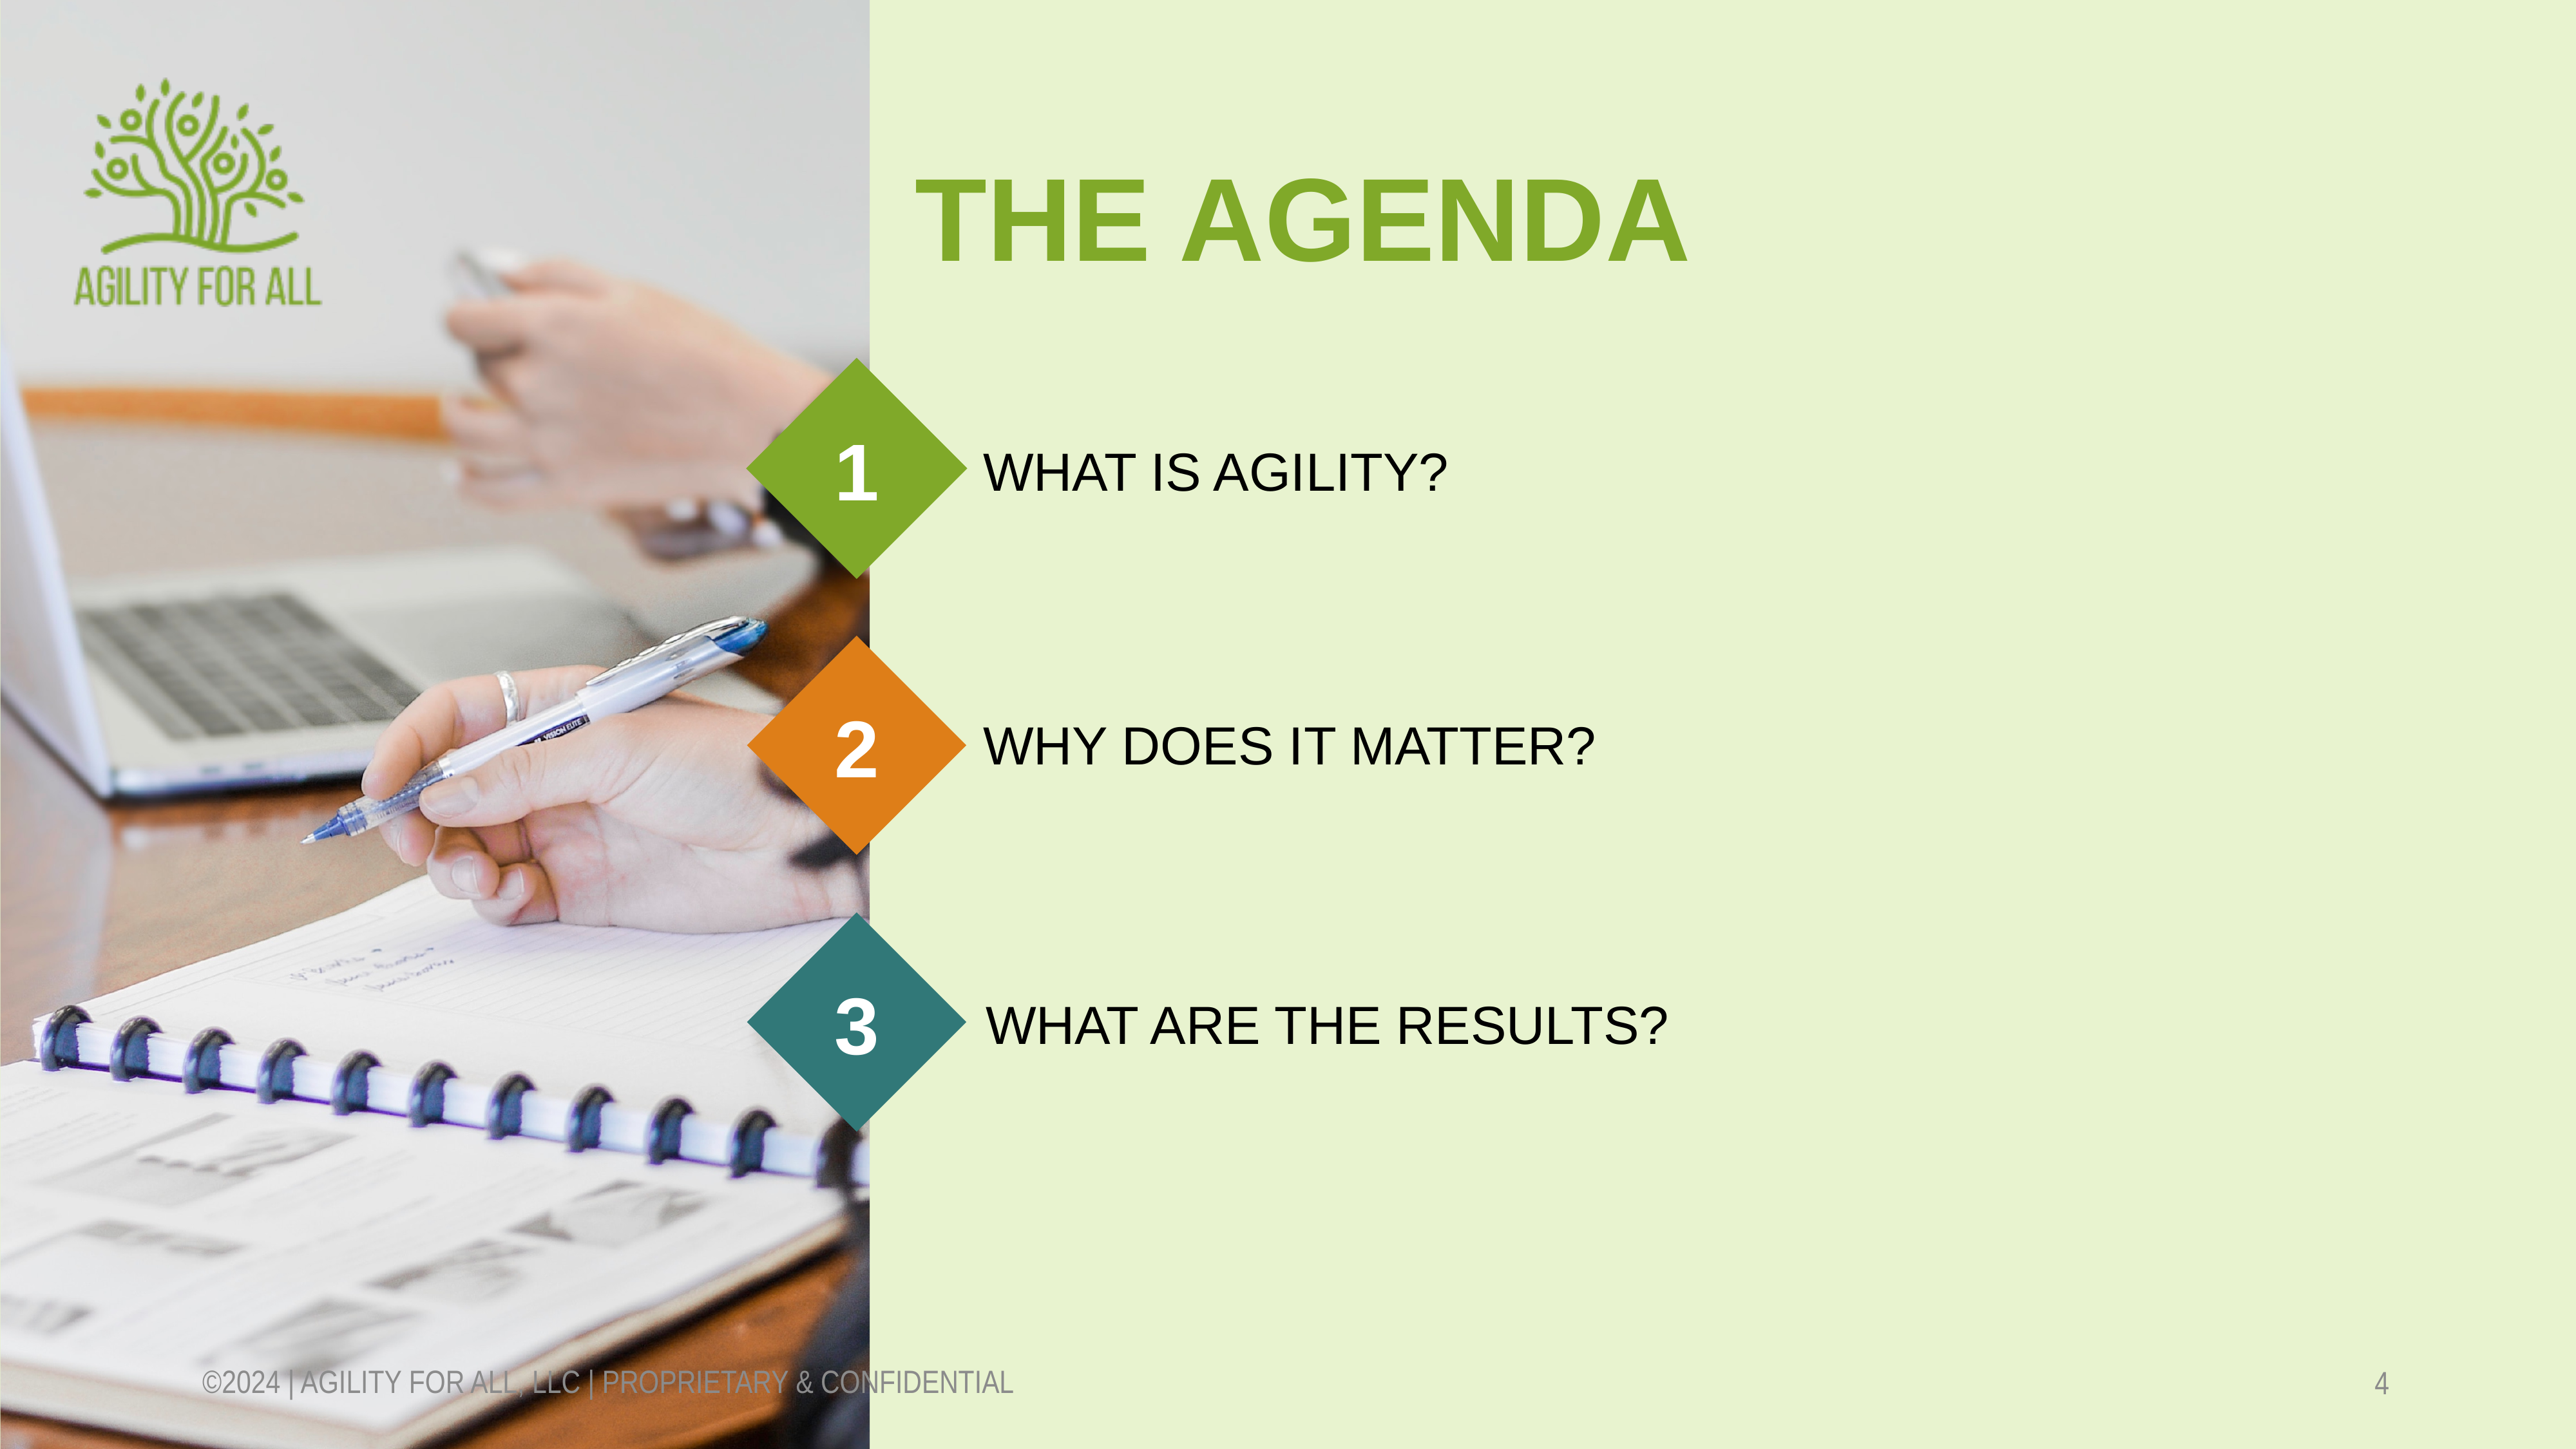

What is agility?
Why does it matter?
What are the results?
©2024 | AGILITY FOR ALL, LLC | PROPRIETARY & CONFIDENTIAL
4